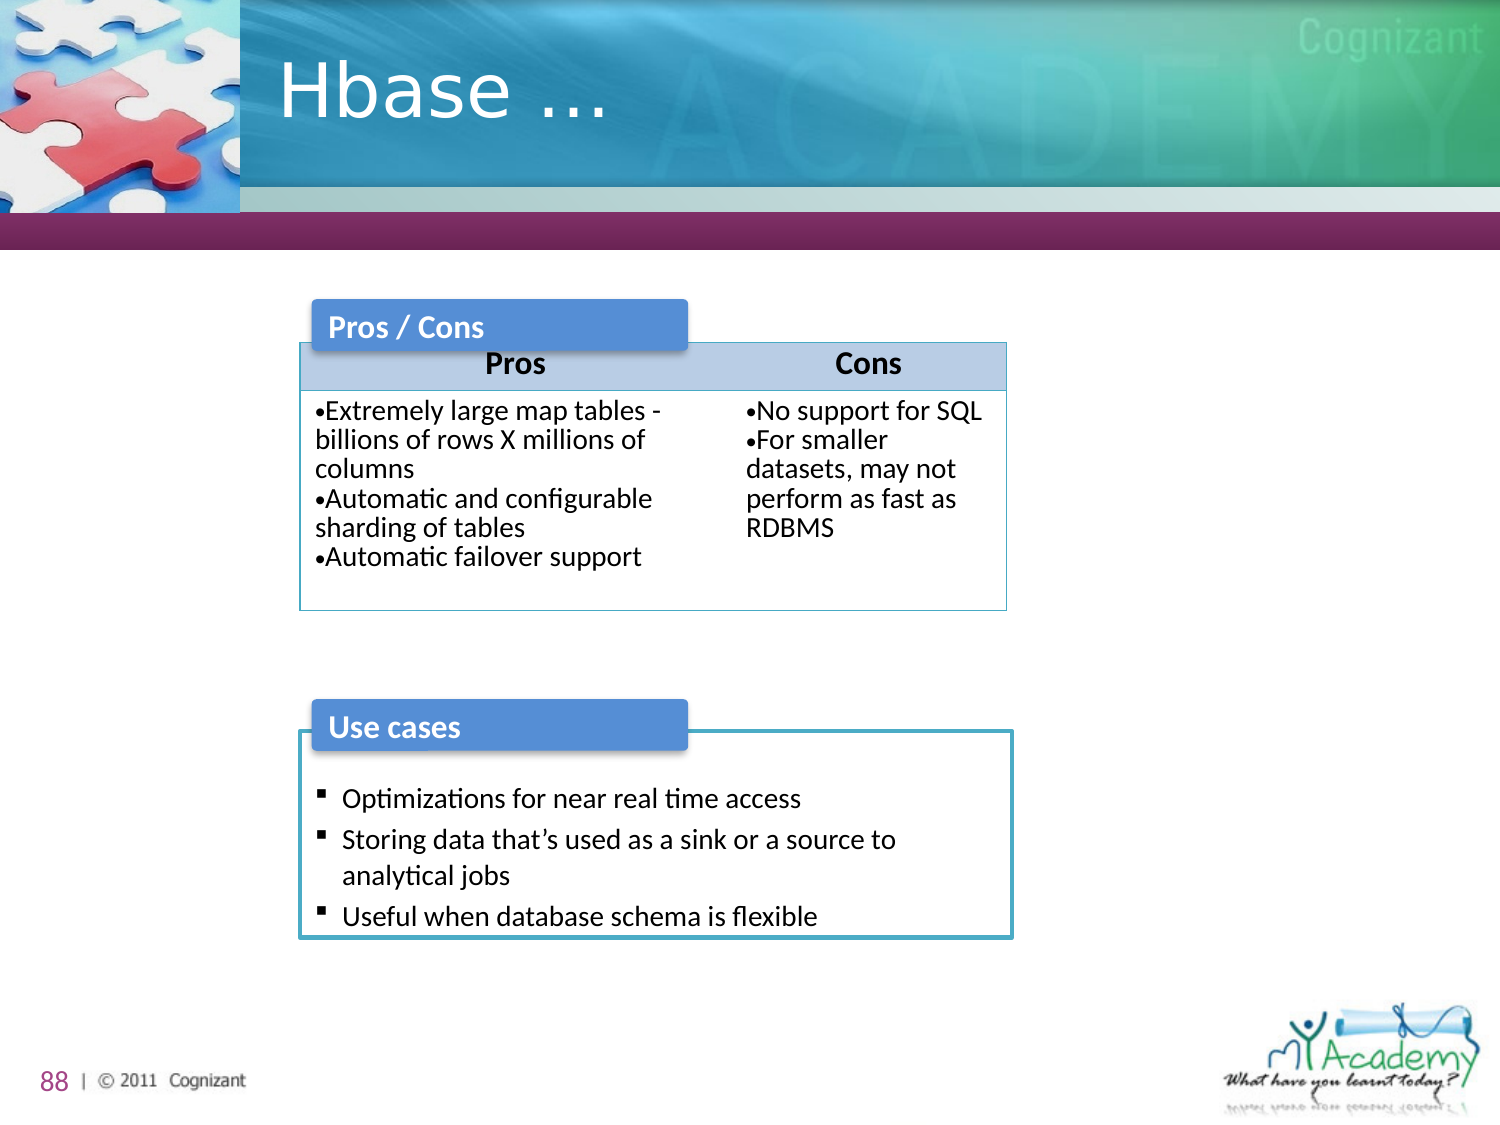

# Hbase …
Pros / Cons
| Pros | Cons |
| --- | --- |
| Extremely large map tables - billions of rows X millions of columns Automatic and configurable sharding of tables Automatic failover support | No support for SQL For smaller datasets, may not perform as fast as RDBMS |
Use cases

Optimizations for near real time access
Storing data that’s used as a sink or a source to analytical jobs
Useful when database schema is flexible
88